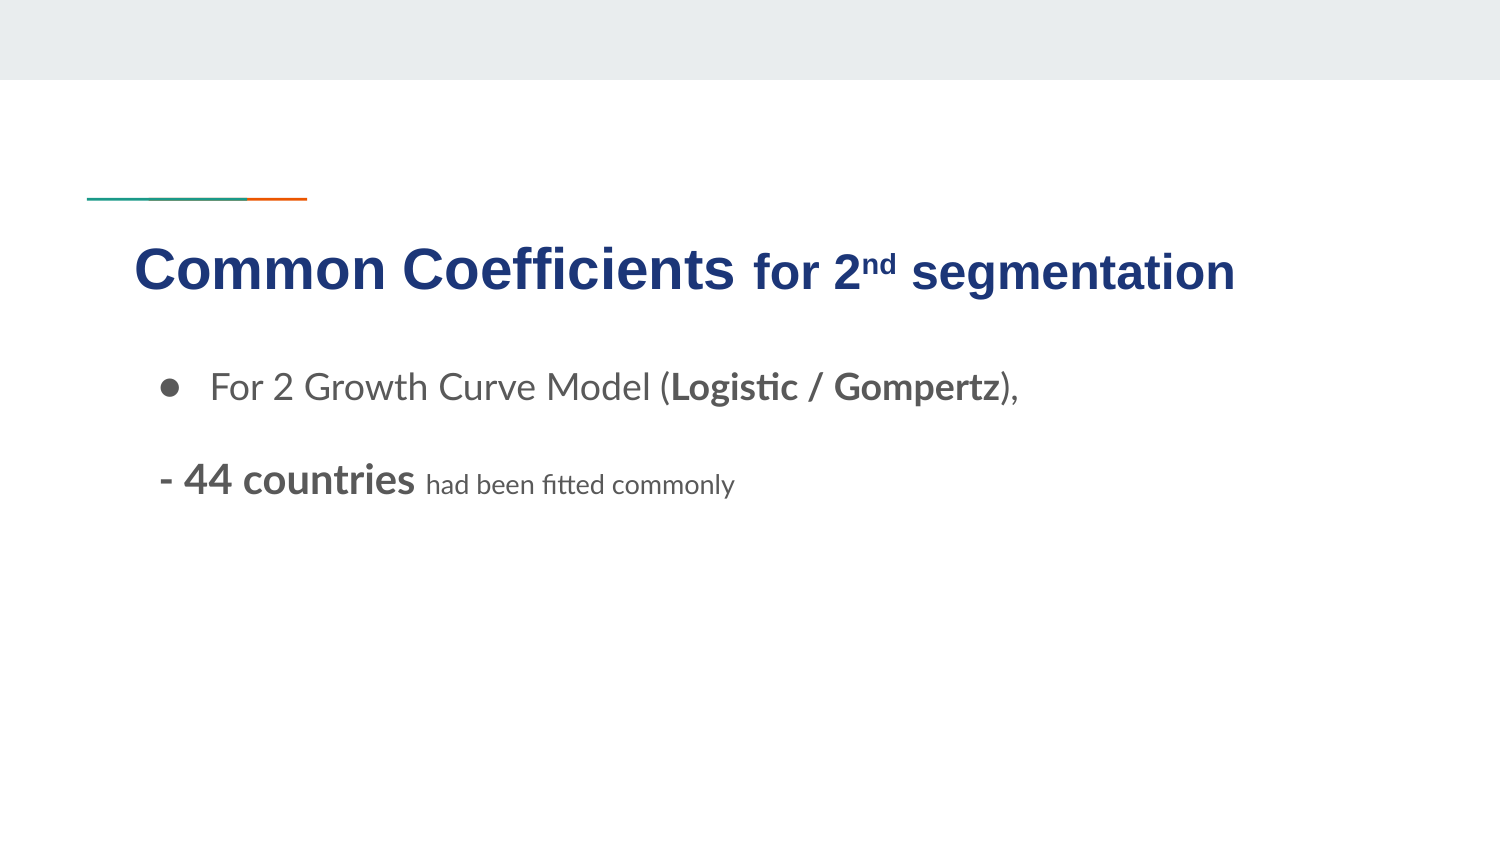

# Common Coefficients for 2nd segmentation
For 2 Growth Curve Model (Logistic / Gompertz),

- 44 countries had been fitted commonly